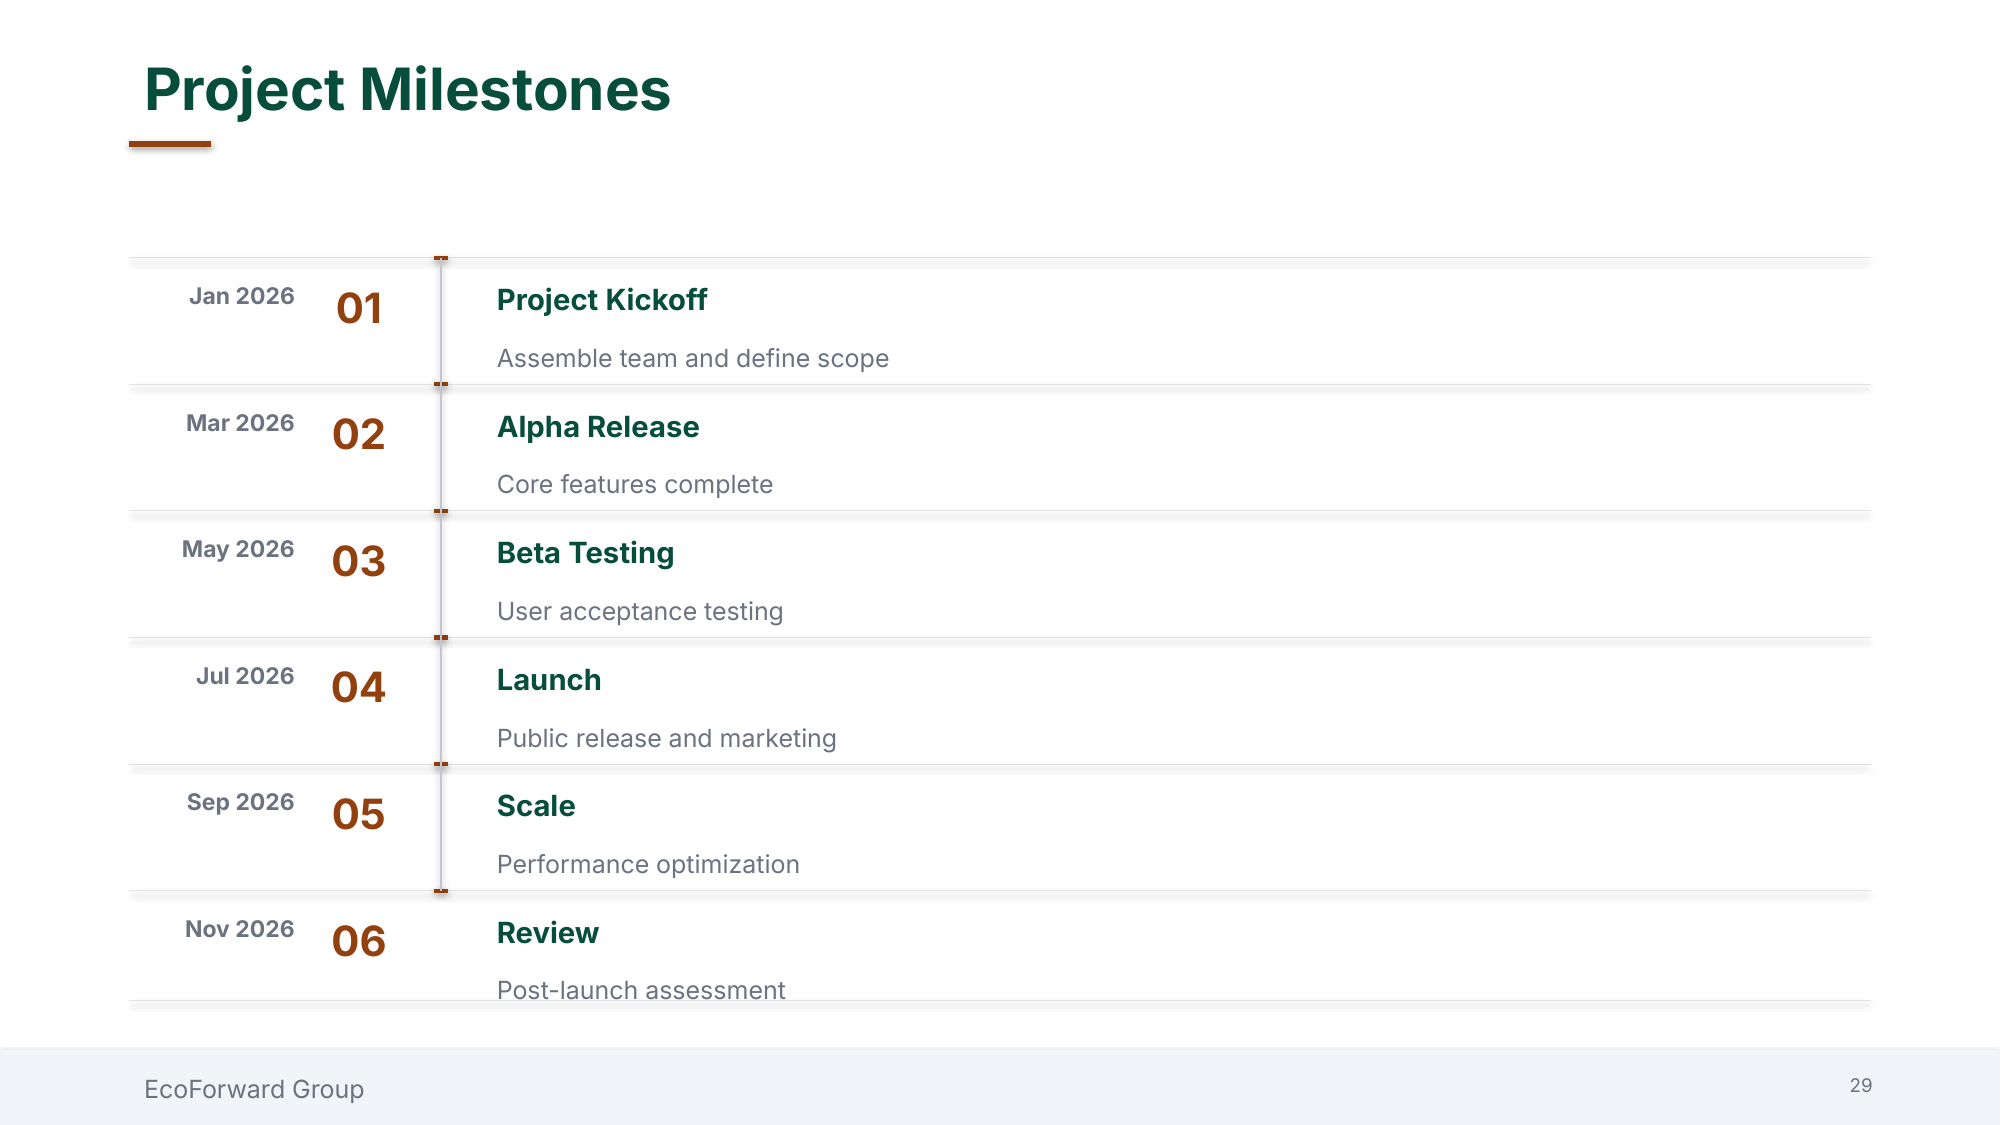

Project Milestones
Jan 2026
01
Project Kickoff
Assemble team and define scope
Mar 2026
02
Alpha Release
Core features complete
May 2026
03
Beta Testing
User acceptance testing
Jul 2026
04
Launch
Public release and marketing
Sep 2026
05
Scale
Performance optimization
Nov 2026
06
Review
Post-launch assessment

EcoForward Group
29